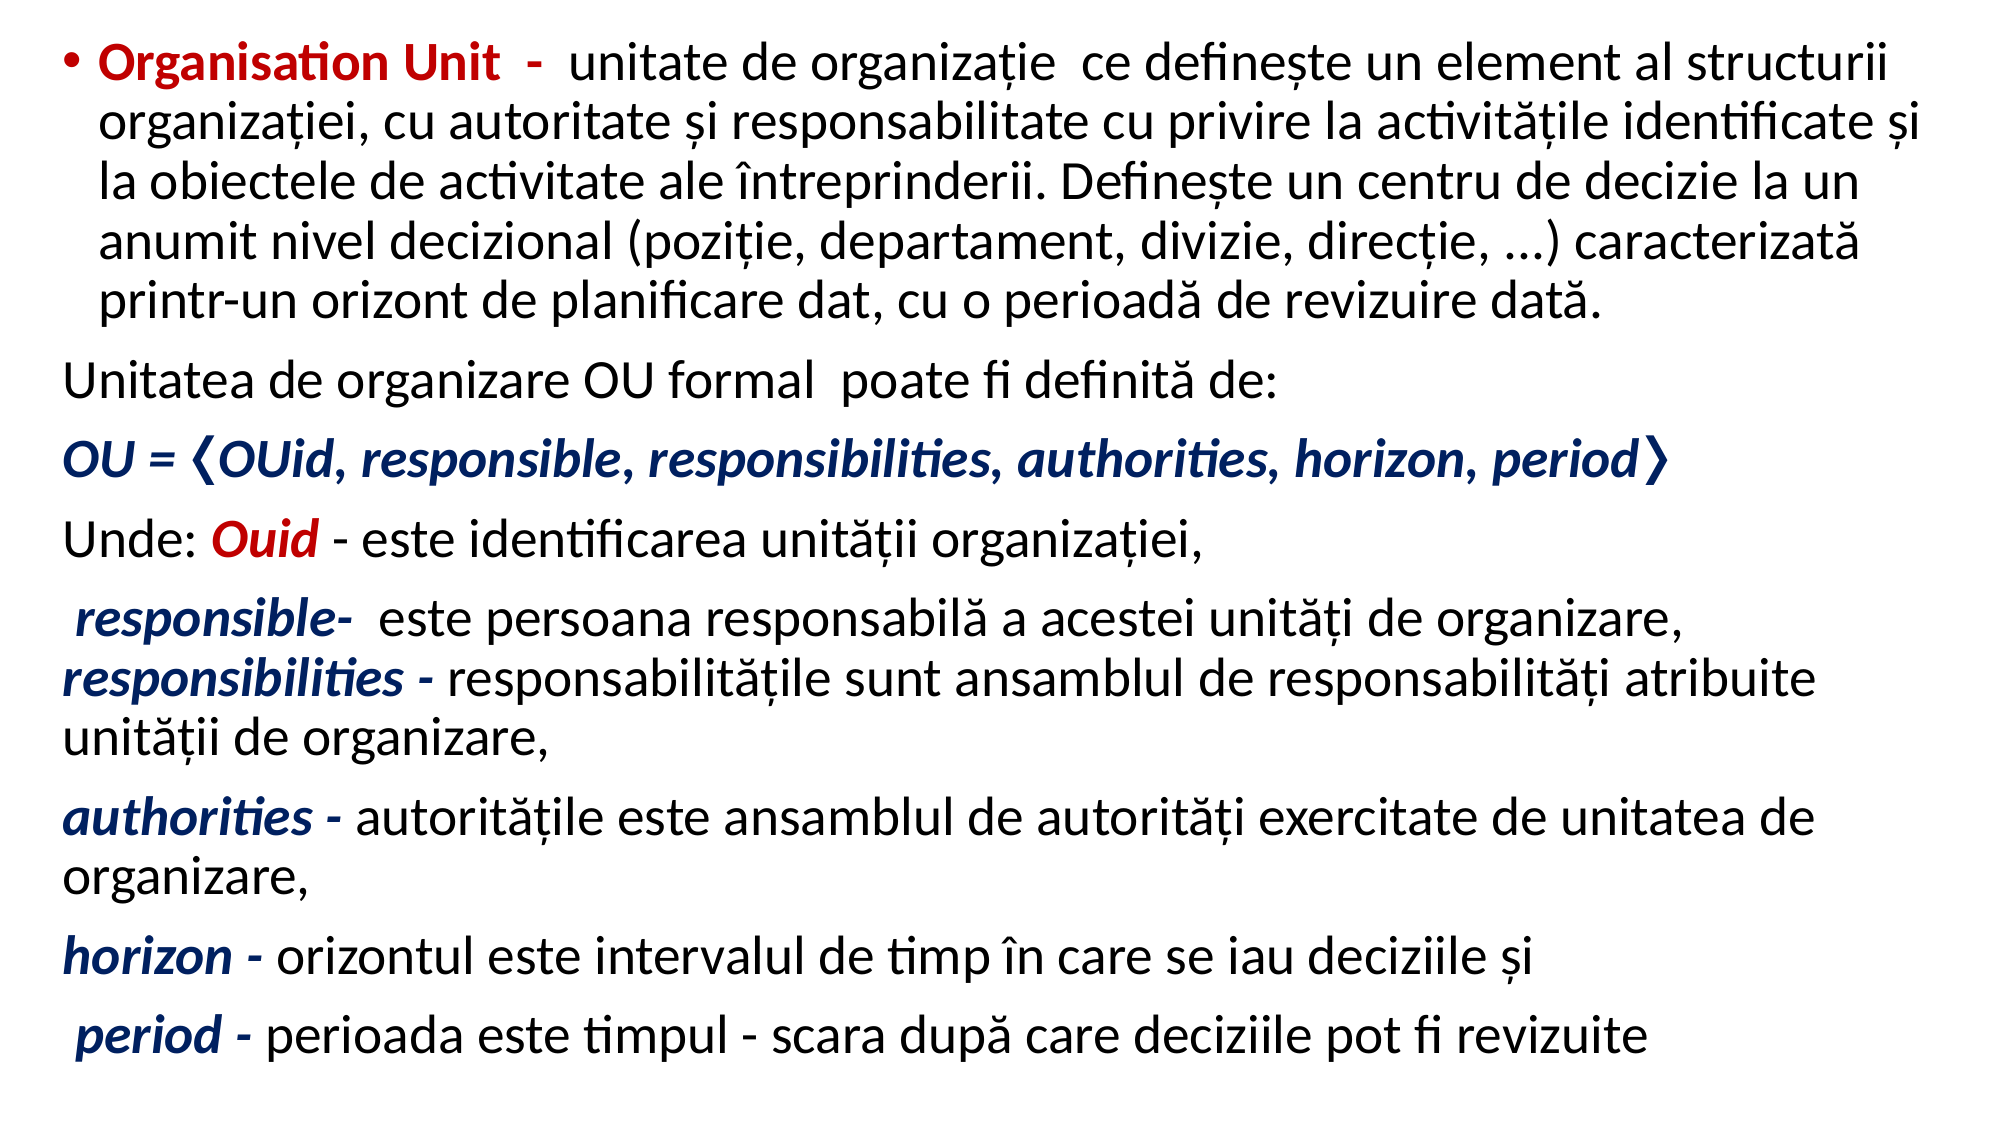

Organisation Unit  -  unitate de organizație  ce definește un element al structurii organizației, cu autoritate și responsabilitate cu privire la activitățile identificate și la obiectele de activitate ale întreprinderii. Definește un centru de decizie la un anumit nivel decizional (poziție, departament, divizie, direcție, ...) caracterizată printr-un orizont de planificare dat, cu o perioadă de revizuire dată.
Unitatea de organizare OU formal  poate fi definită de:
OU = 〈OUid, responsible, responsibilities, authorities, horizon, period〉
Unde: Ouid - este identificarea unității organizației,
 responsible-  este persoana responsabilă a acestei unități de organizare, responsibilities - responsabilitățile sunt ansamblul de responsabilități atribuite unității de organizare,
authorities - autoritățile este ansamblul de autorități exercitate de unitatea de organizare,
horizon - orizontul este intervalul de timp în care se iau deciziile și
 period - perioada este timpul - scara după care deciziile pot fi revizuite